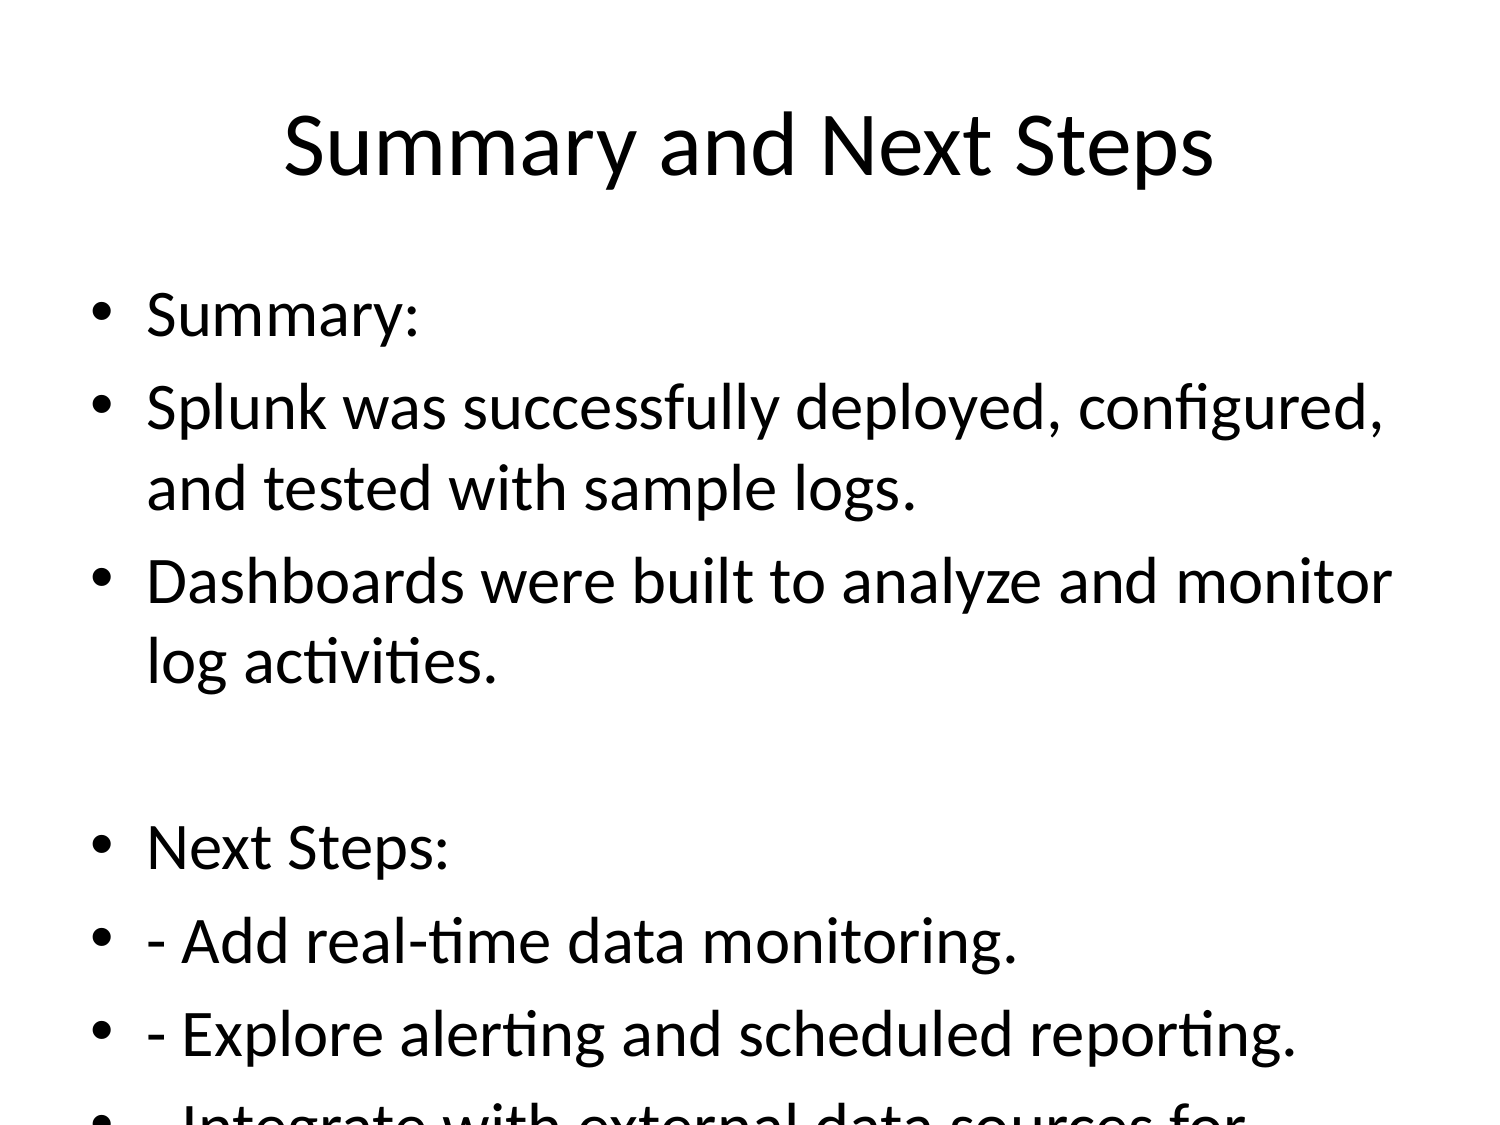

# Summary and Next Steps
Summary:
Splunk was successfully deployed, configured, and tested with sample logs.
Dashboards were built to analyze and monitor log activities.

Next Steps:
- Add real-time data monitoring.
- Explore alerting and scheduled reporting.
- Integrate with external data sources for advanced analytics.